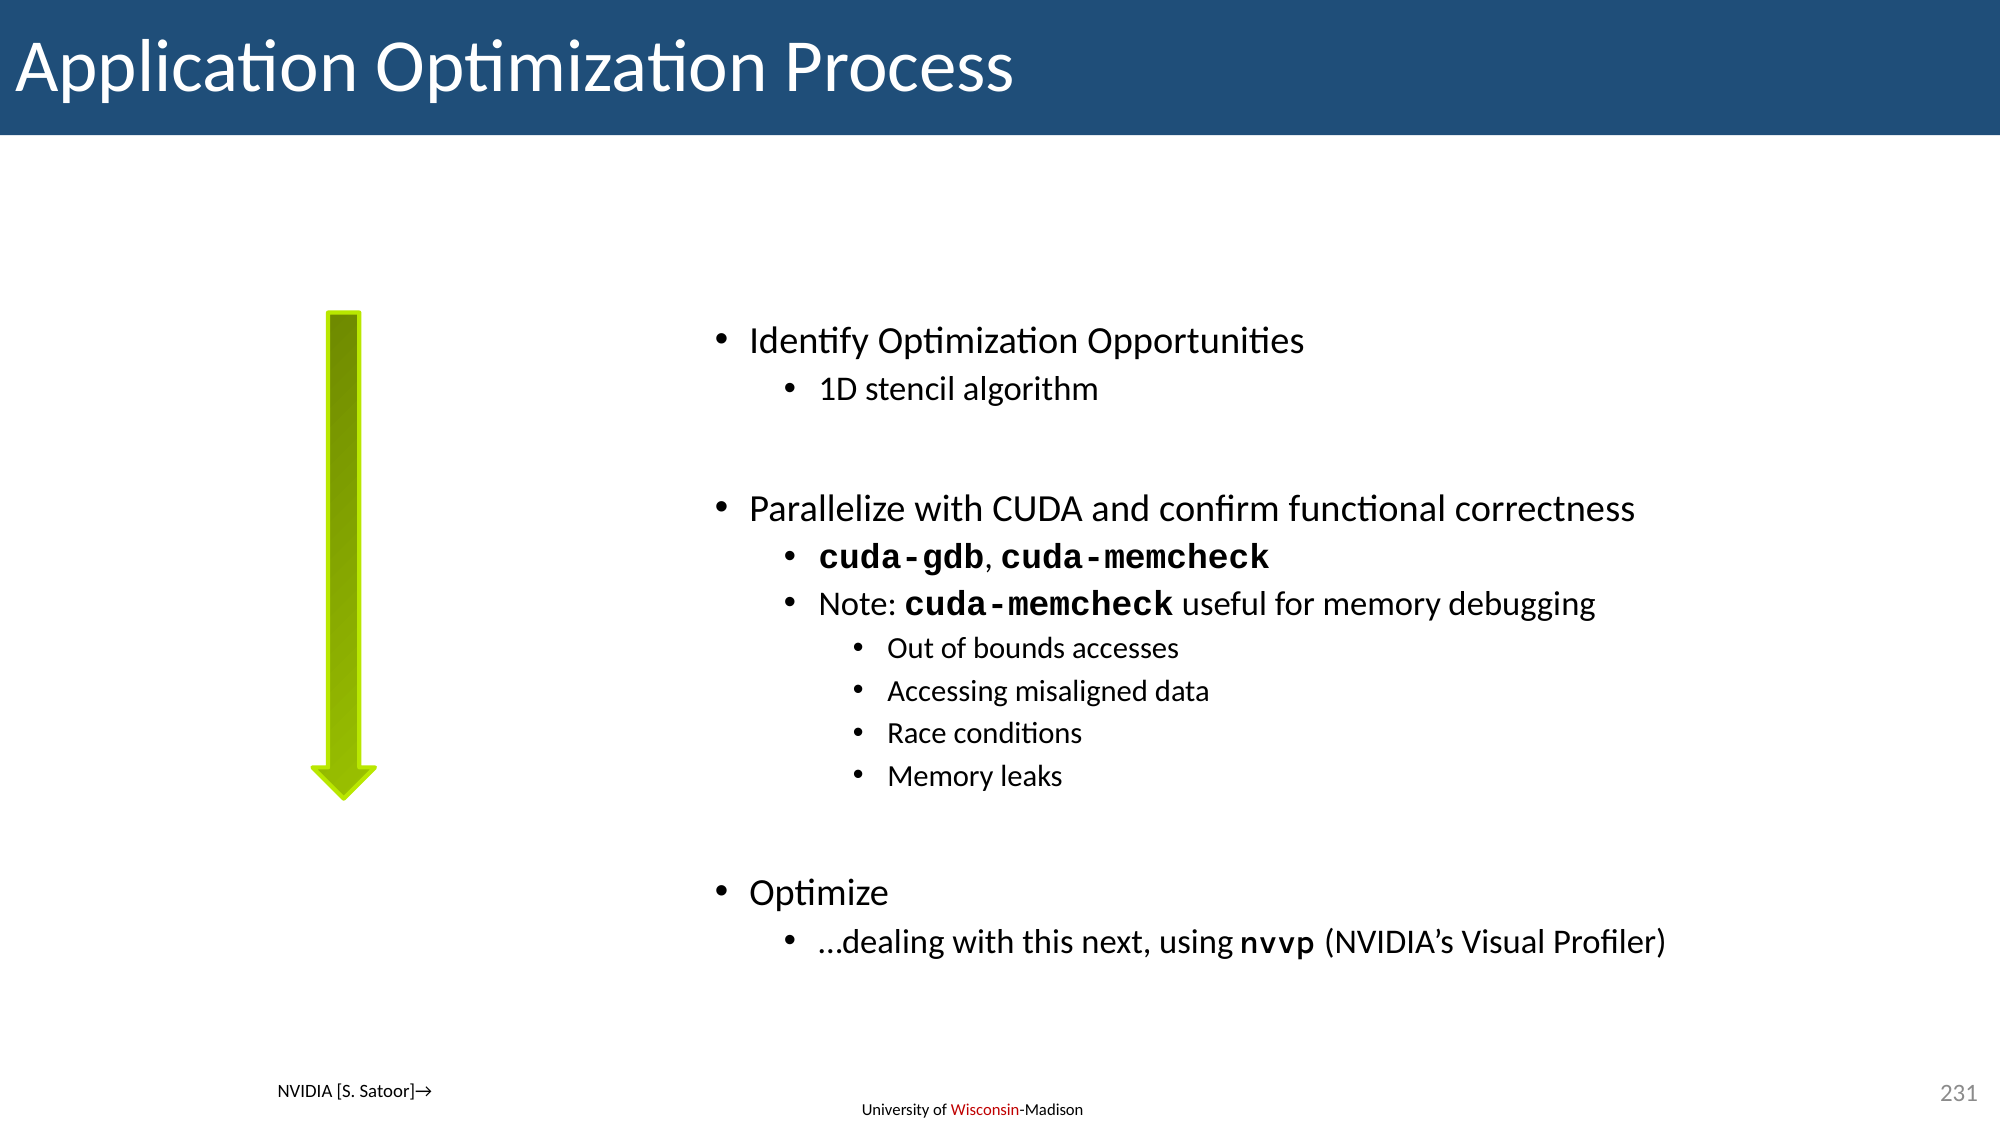

# Application Optimization Process
Identify Optimization Opportunities
1D stencil algorithm

Parallelize with CUDA and confirm functional correctness
cuda-gdb, cuda-memcheck
Note: cuda-memcheck useful for memory debugging
Out of bounds accesses
Accessing misaligned data
Race conditions
Memory leaks

Optimize
…dealing with this next, using nvvp (NVIDIA’s Visual Profiler)

231
NVIDIA [S. Satoor]→